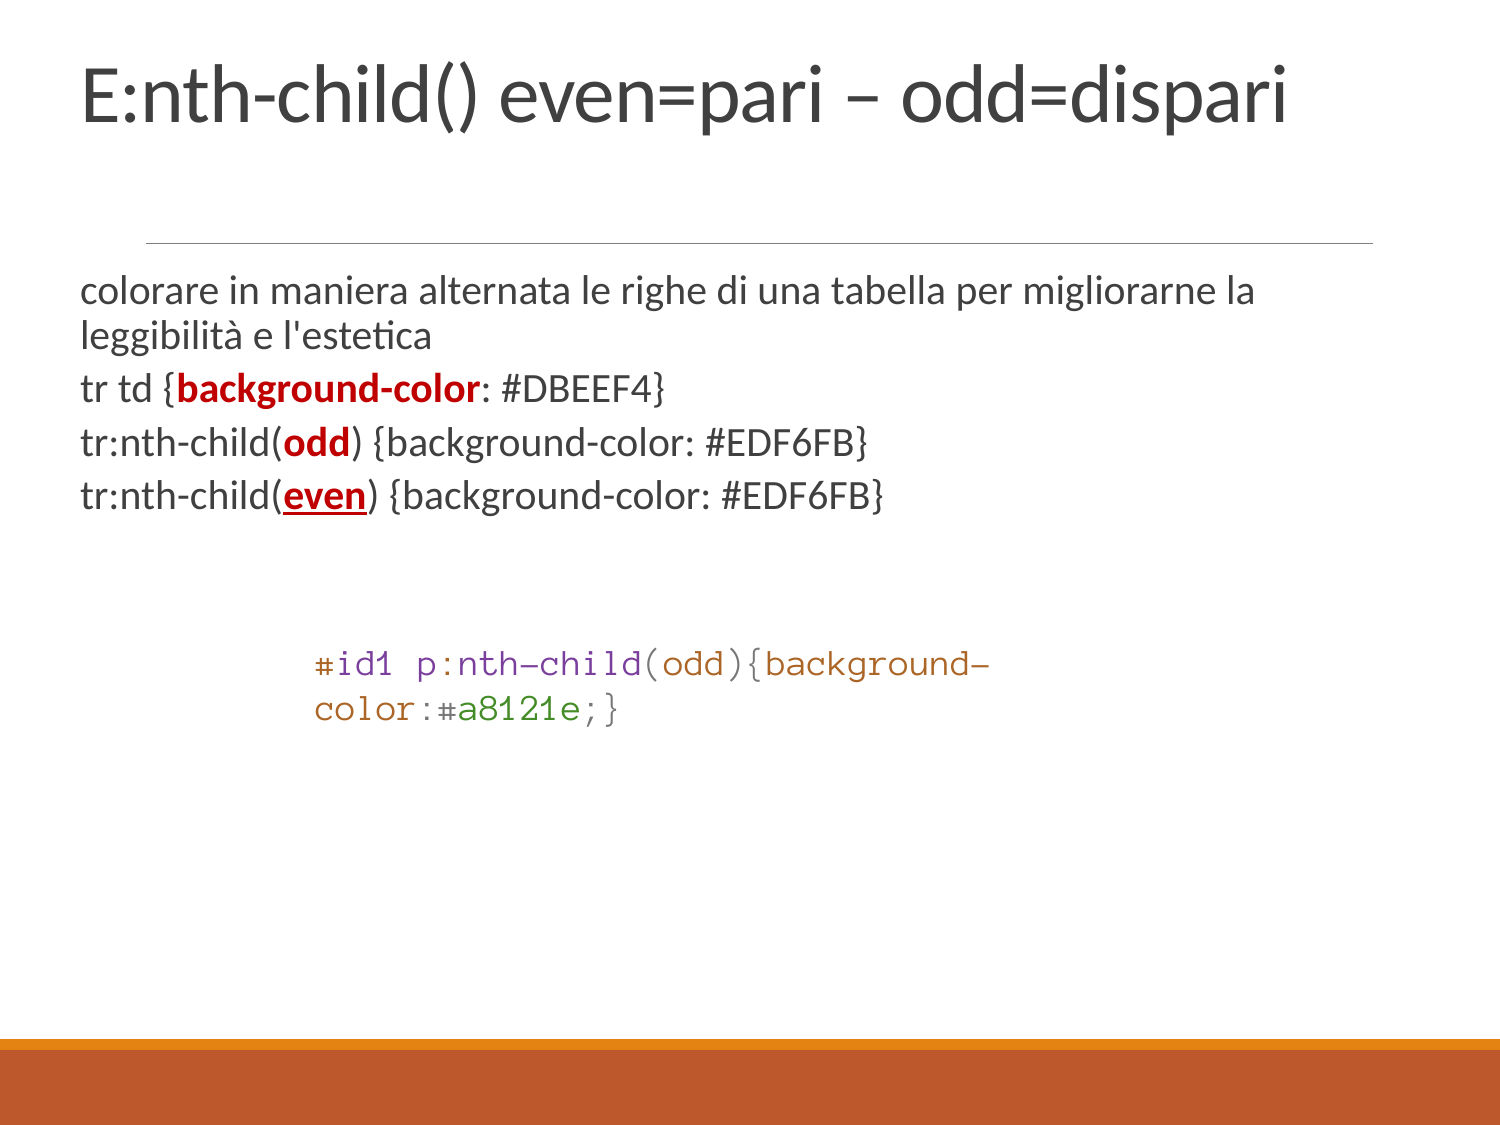

# E:nth-child() even=pari – odd=dispari
colorare in maniera alternata le righe di una tabella per migliorarne la leggibilità e l'estetica
tr td {background-color: #DBEEF4}
tr:nth-child(odd) {background-color: #EDF6FB}
tr:nth-child(even) {background-color: #EDF6FB}
#id1 p:nth-child(odd){background-color:#a8121e;}